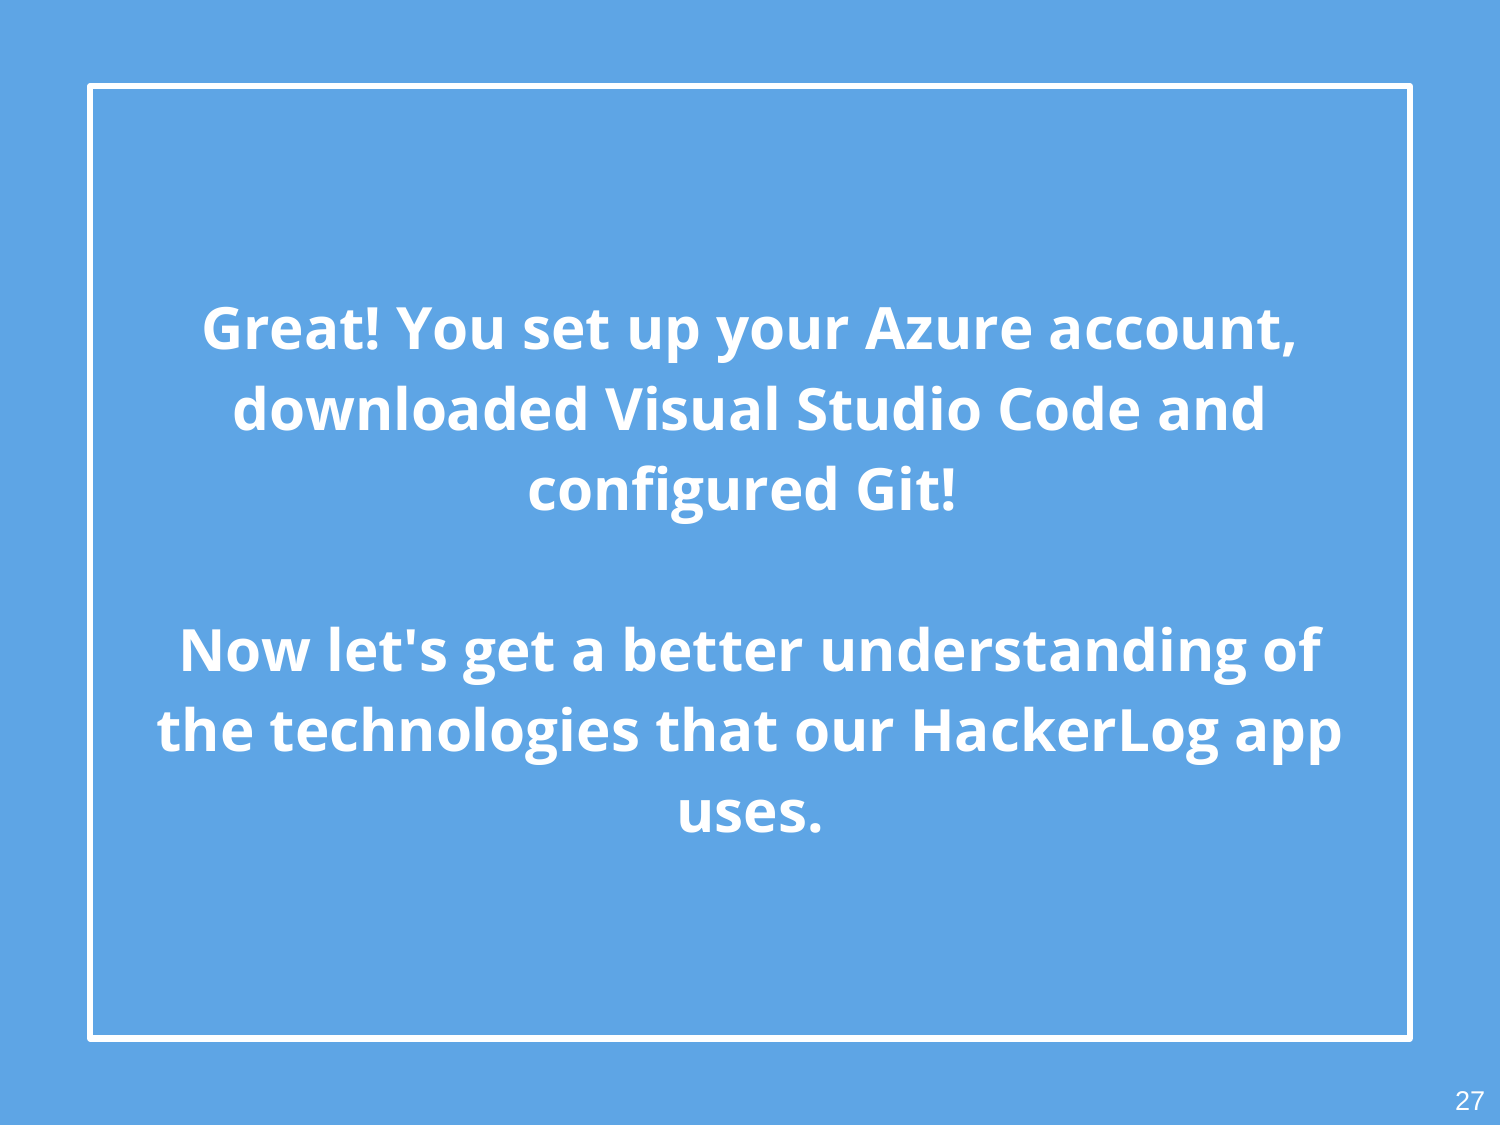

Great! You set up your Azure account, downloaded Visual Studio Code and configured Git!

Now let's get a better understanding of the technologies that our HackerLog app uses.